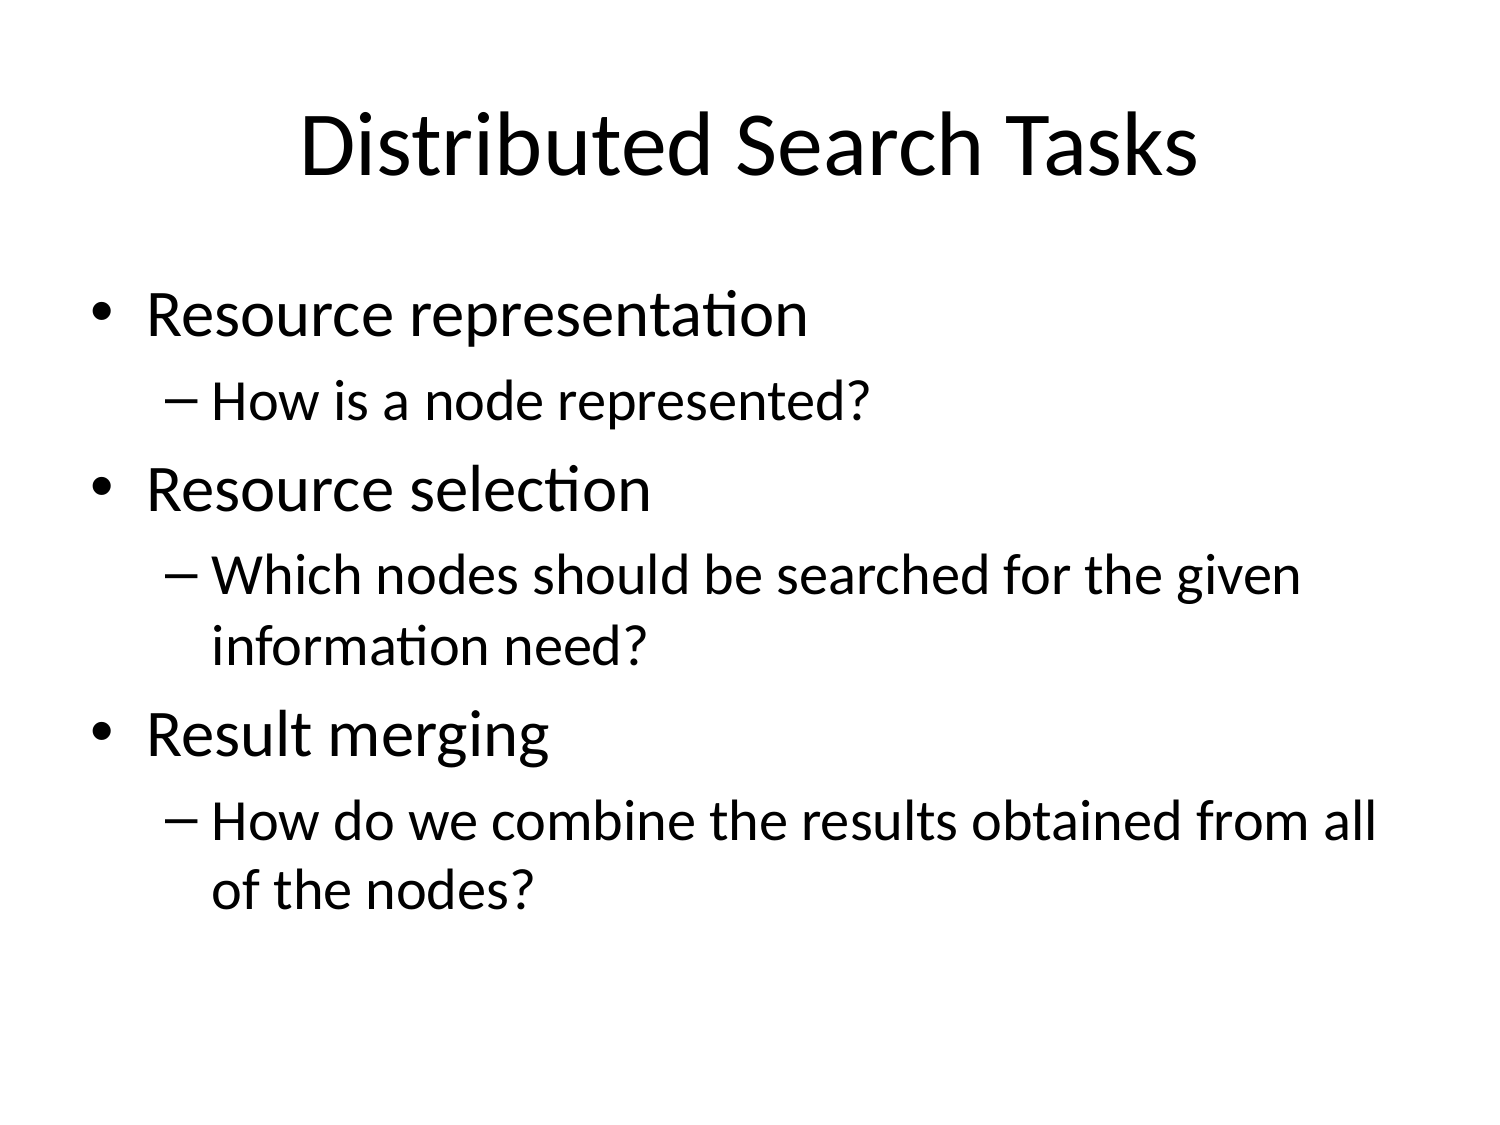

# Distributed Search Tasks
Resource representation
How is a node represented?
Resource selection
Which nodes should be searched for the given information need?
Result merging
How do we combine the results obtained from all of the nodes?